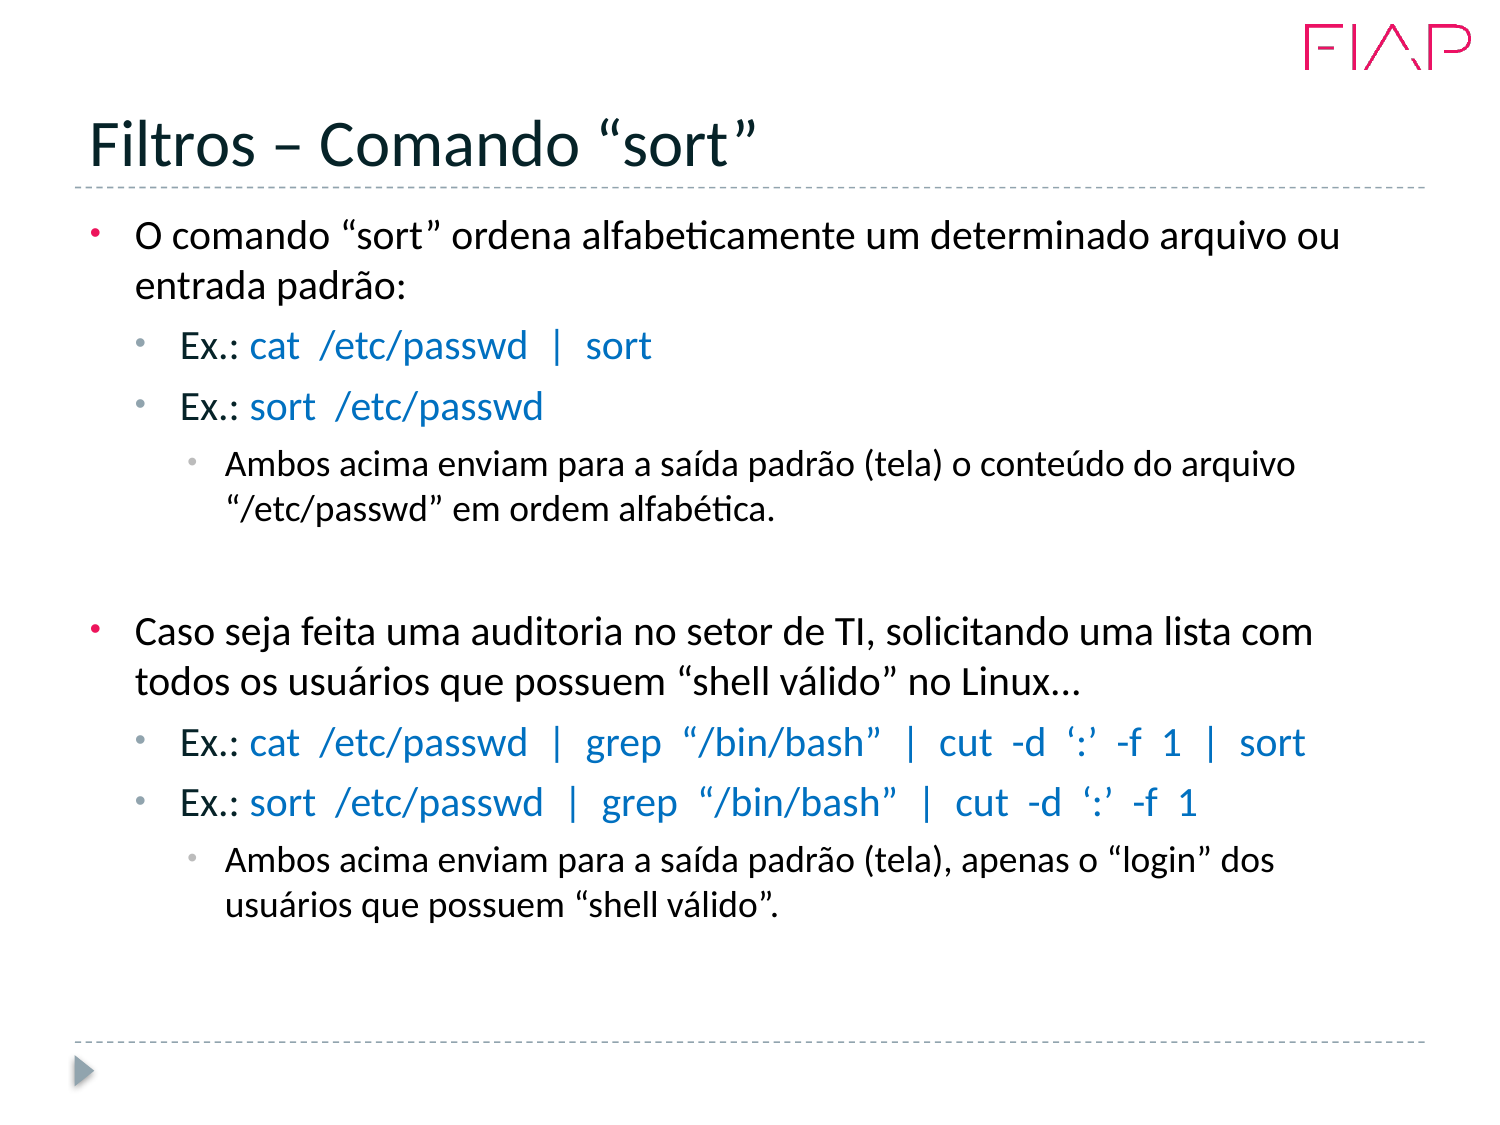

# Filtros – Comando “sort”
O comando “sort” ordena alfabeticamente um determinado arquivo ou entrada padrão:
Ex.: cat  /etc/passwd  |  sort
Ex.: sort  /etc/passwd
Ambos acima enviam para a saída padrão (tela) o conteúdo do arquivo “/etc/passwd” em ordem alfabética.

Caso seja feita uma auditoria no setor de TI, solicitando uma lista com todos os usuários que possuem “shell válido” no Linux...
Ex.: cat  /etc/passwd  |  grep  “/bin/bash”  |  cut  -d  ‘:’  -f  1  |  sort
Ex.: sort  /etc/passwd  |  grep  “/bin/bash”  |  cut  -d  ‘:’  -f  1
Ambos acima enviam para a saída padrão (tela), apenas o “login” dos usuários que possuem “shell válido”.